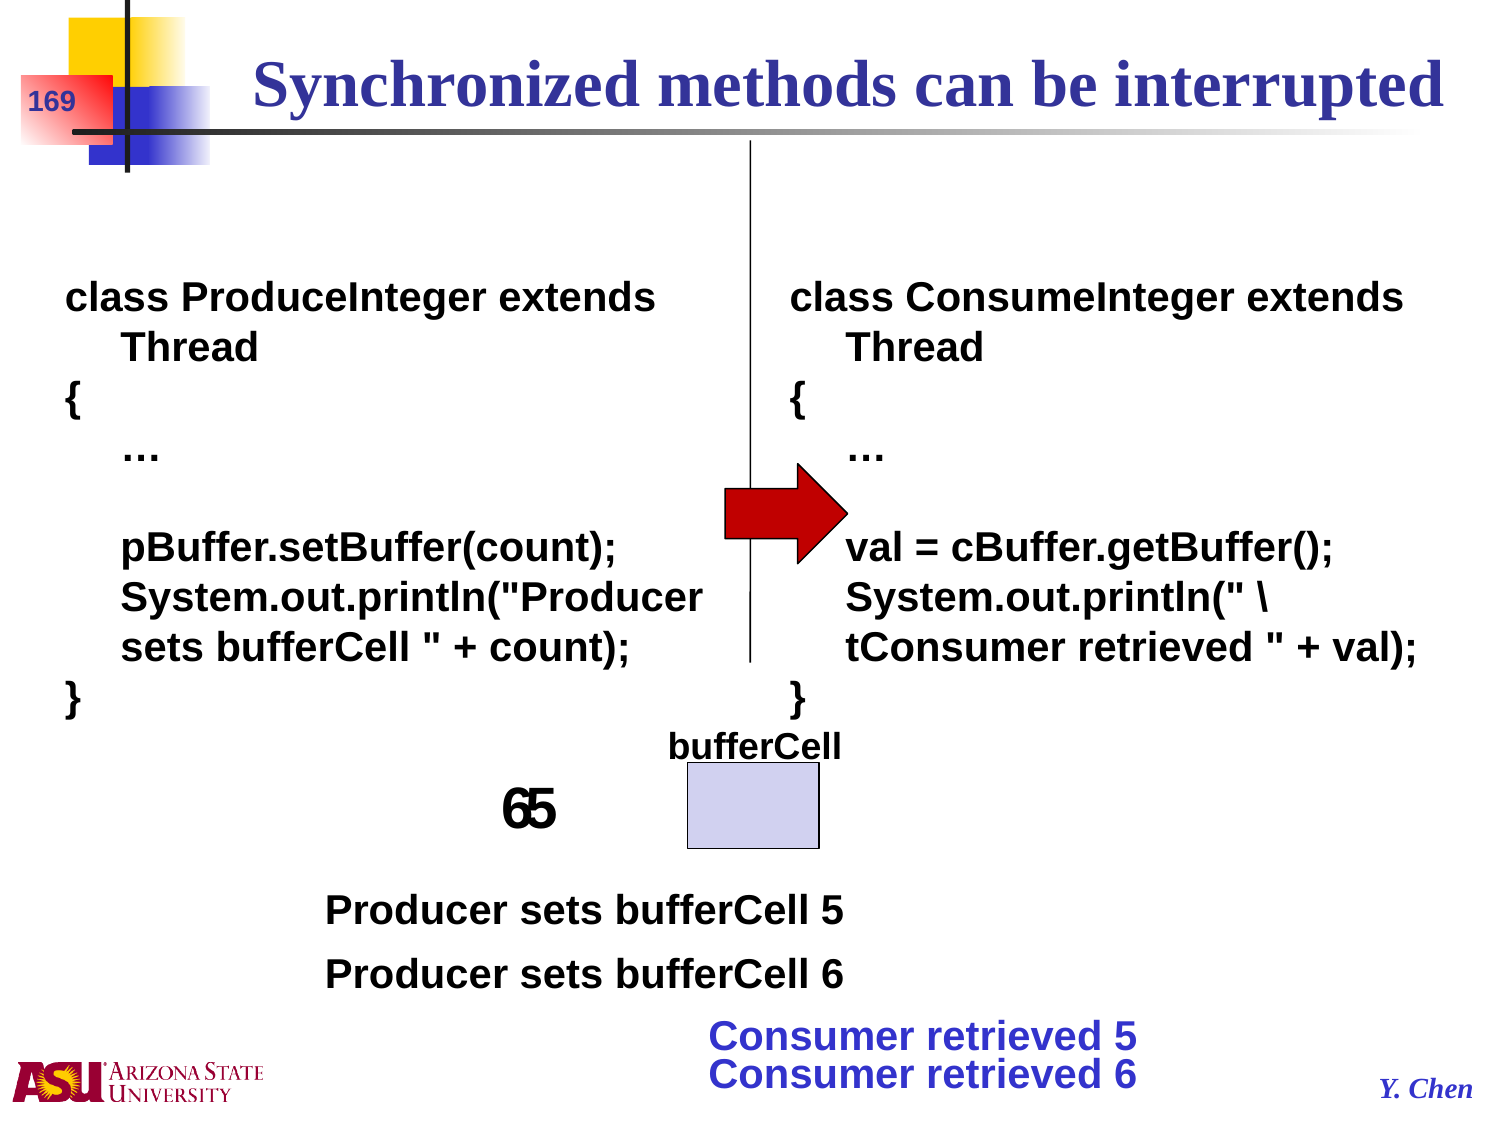

# Synchronized methods can be interrupted
169
class ProduceInteger extends Thread
{
	…

	pBuffer.setBuffer(count);
	System.out.println("Producer sets bufferCell " + count);
}
class ConsumeInteger extends Thread
{
	…

	val = cBuffer.getBuffer();
	System.out.println(" \tConsumer retrieved " + val);
}

bufferCell
6
5

Producer sets bufferCell 5
Producer sets bufferCell 6
Consumer retrieved 5
Consumer retrieved 6